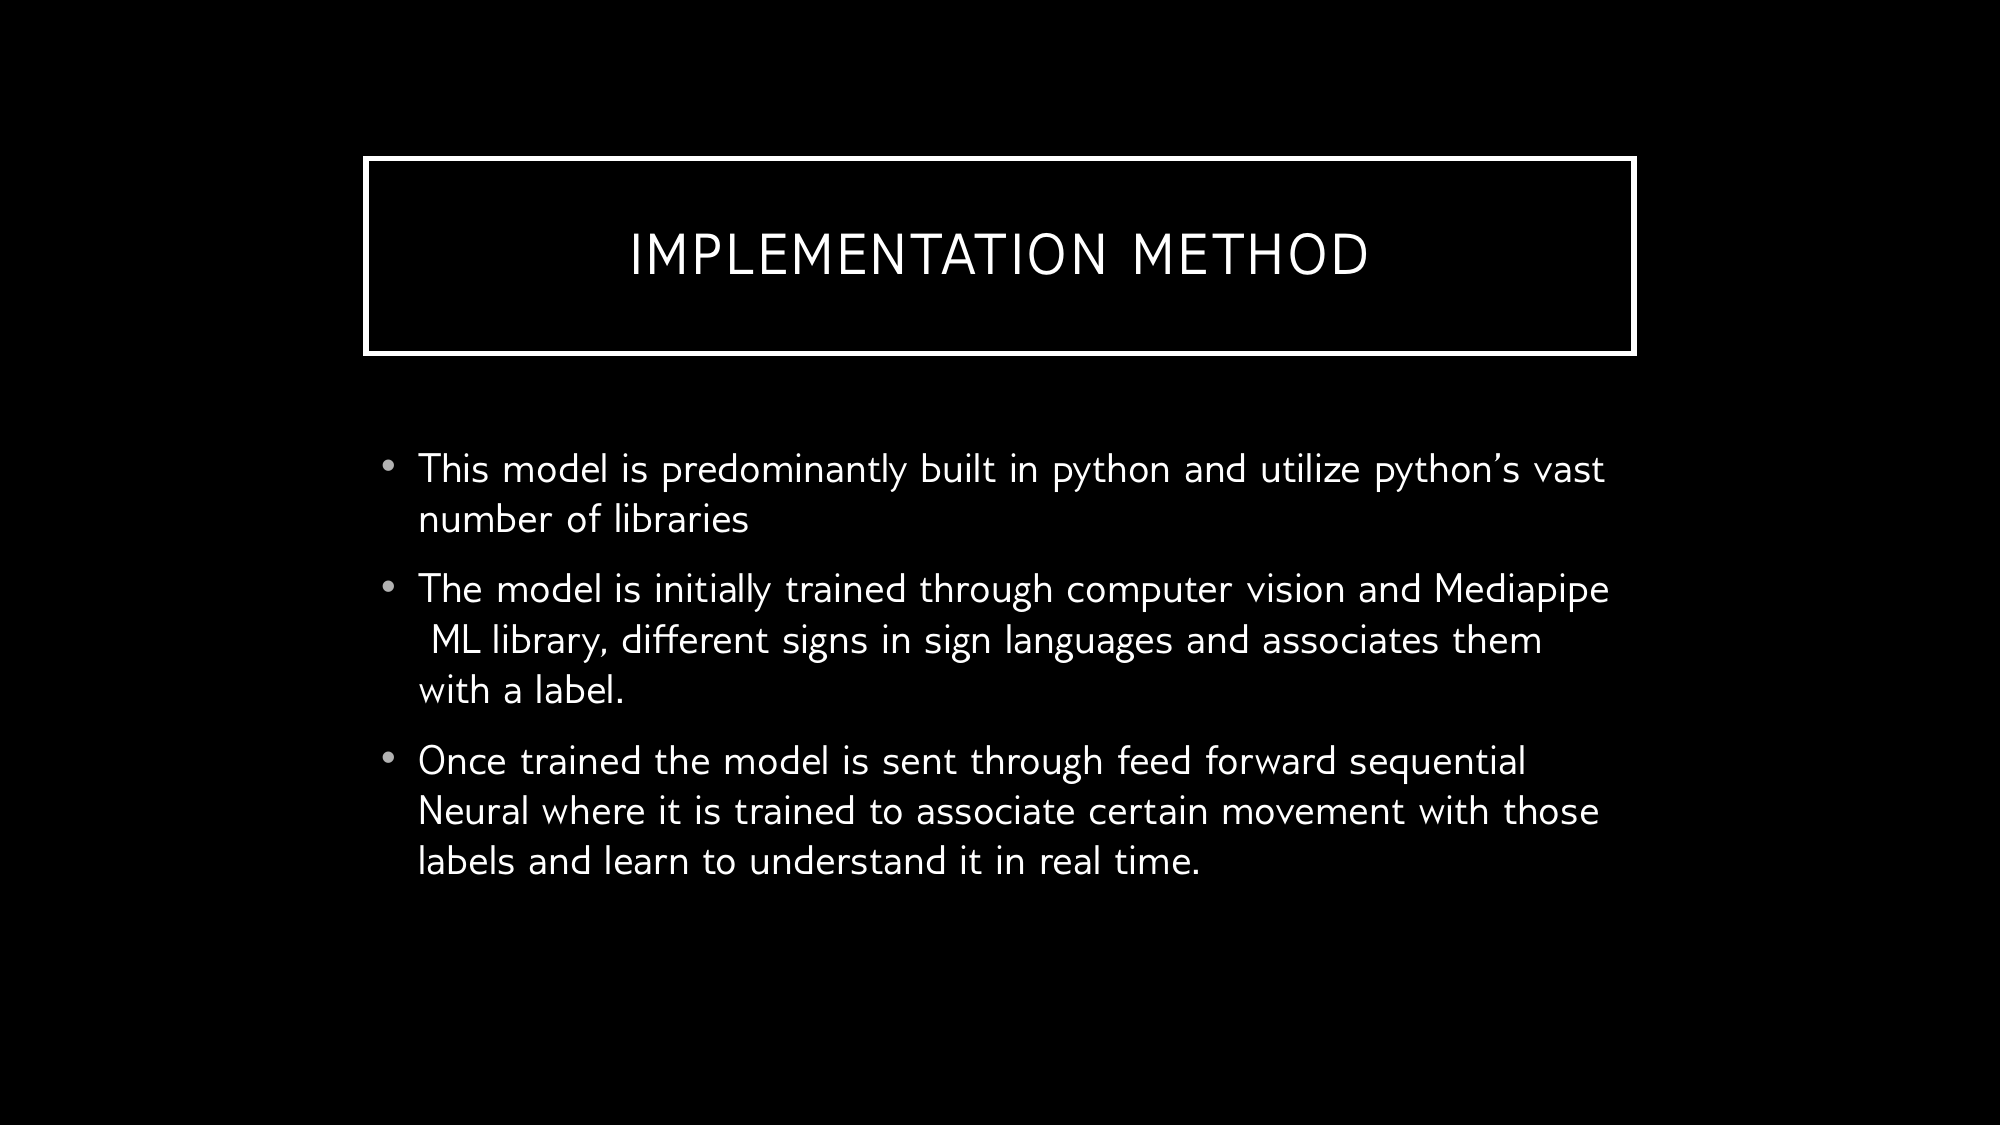

# Implementation method
This model is predominantly built in python and utilize python’s vast number of libraries
The model is initially trained through computer vision and Mediapipe  ML library, different signs in sign languages and associates them with a label.
Once trained the model is sent through feed forward sequential Neural where it is trained to associate certain movement with those labels and learn to understand it in real time.